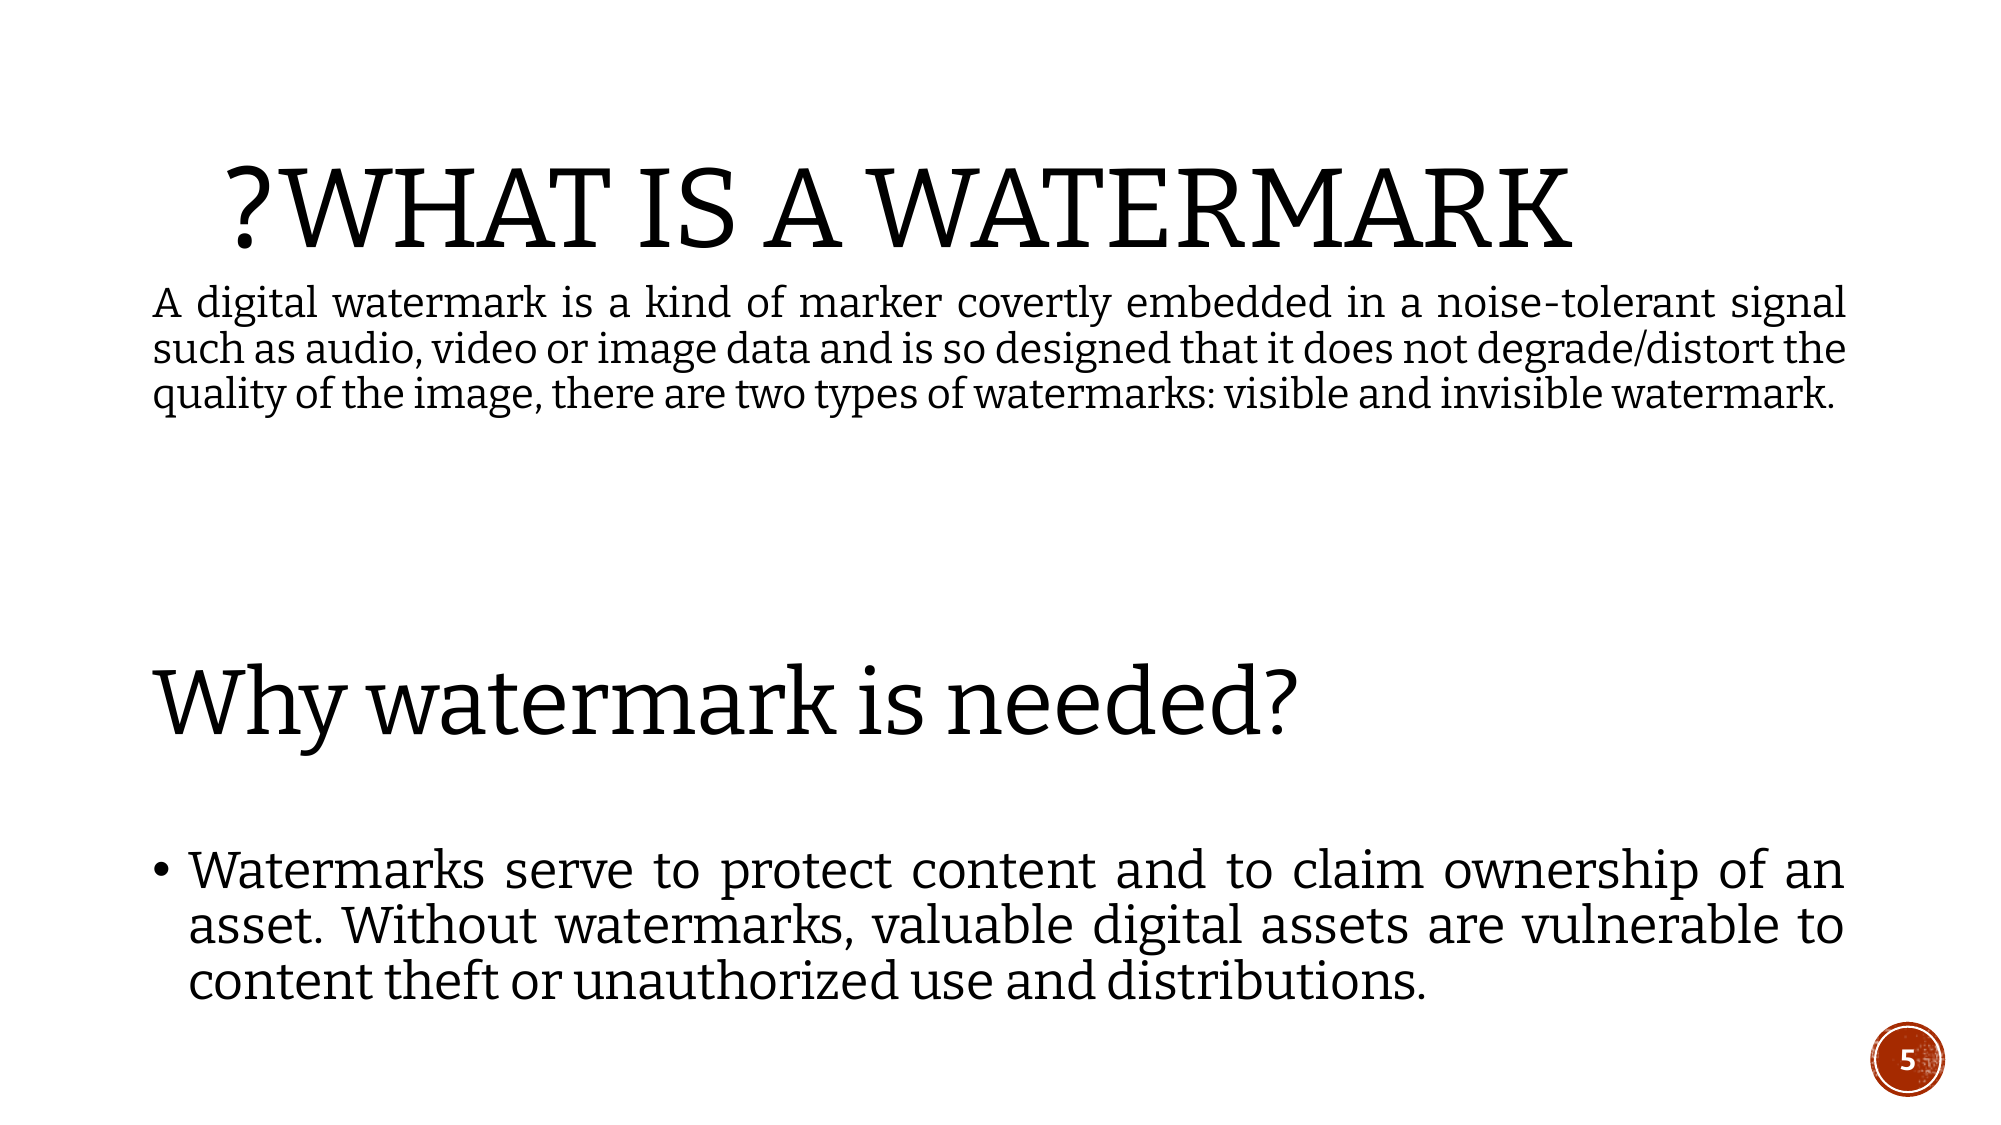

# What is a watermark?
A digital watermark is a kind of marker covertly embedded in a noise-tolerant signal such as audio, video or image data and is so designed that it does not degrade/distort the quality of the image, there are two types of watermarks: visible and invisible watermark.
Why watermark is needed?

Watermarks serve to protect content and to claim ownership of an asset. Without watermarks, valuable digital assets are vulnerable to content theft or unauthorized use and distributions.

5